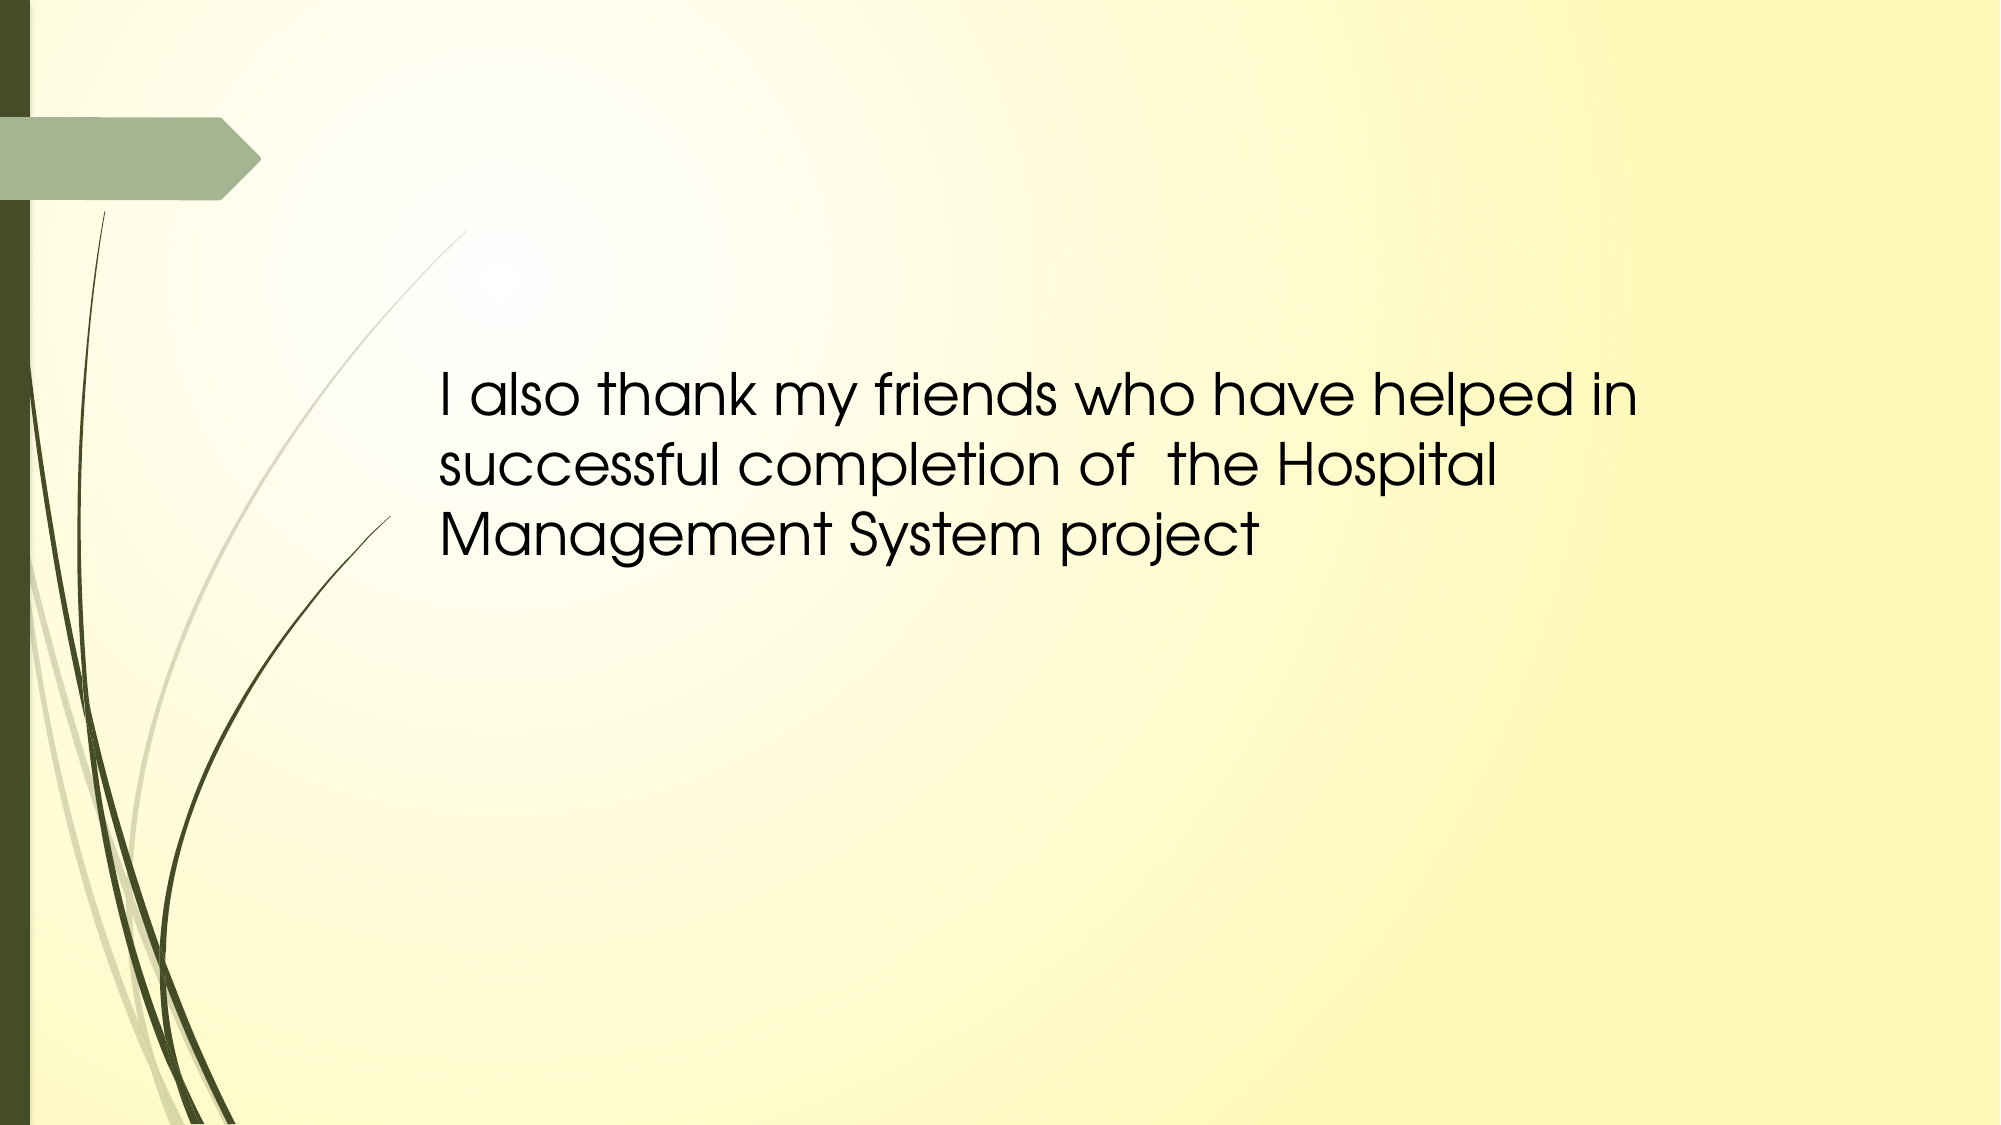

#
I also thank my friends who have helped in successful completion of  the Hospital Management System project